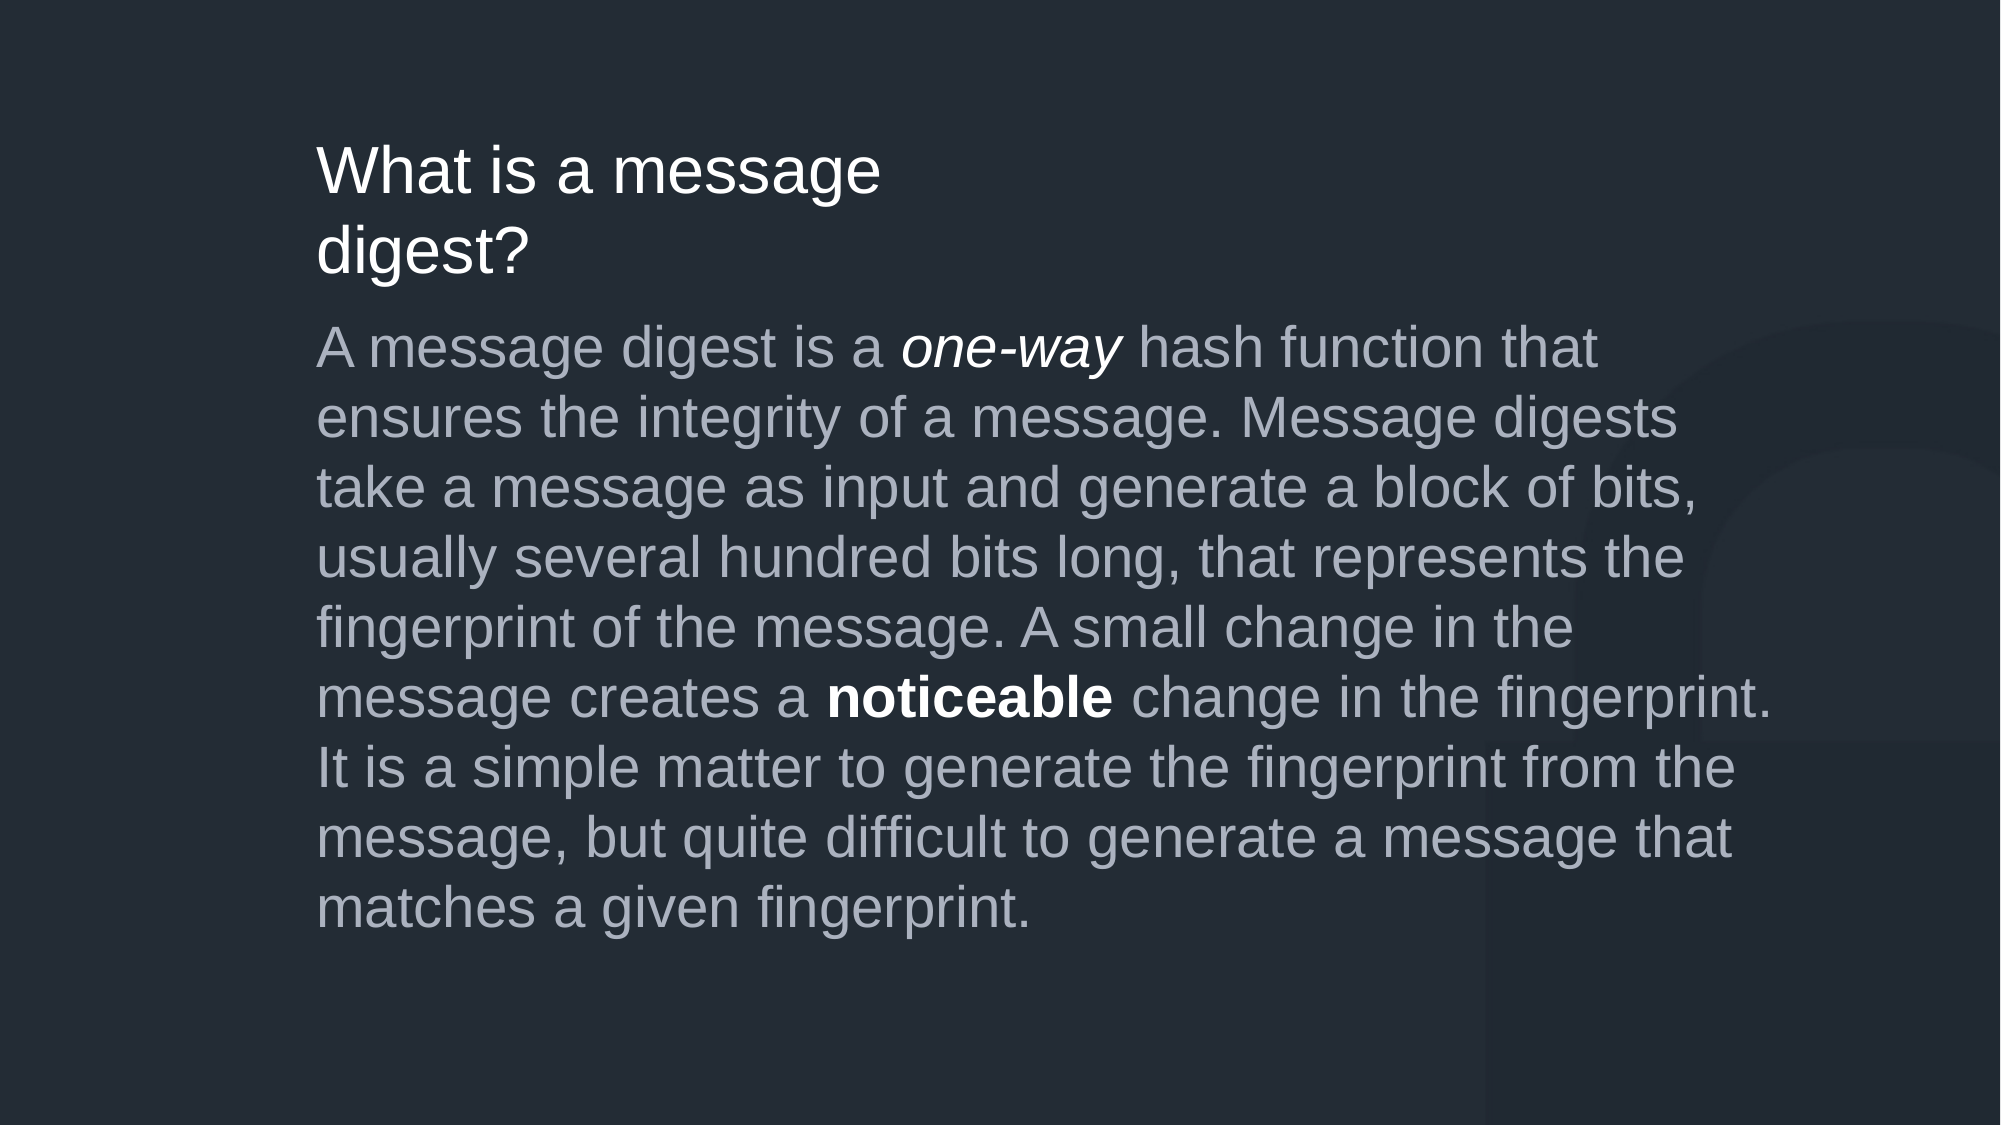

What is a message digest?
A message digest is a one-way hash function that ensures the integrity of a message. Message digests take a message as input and generate a block of bits, usually several hundred bits long, that represents the fingerprint of the message. A small change in the message creates a noticeable change in the fingerprint. It is a simple matter to generate the fingerprint from the message, but quite difficult to generate a message that matches a given fingerprint.